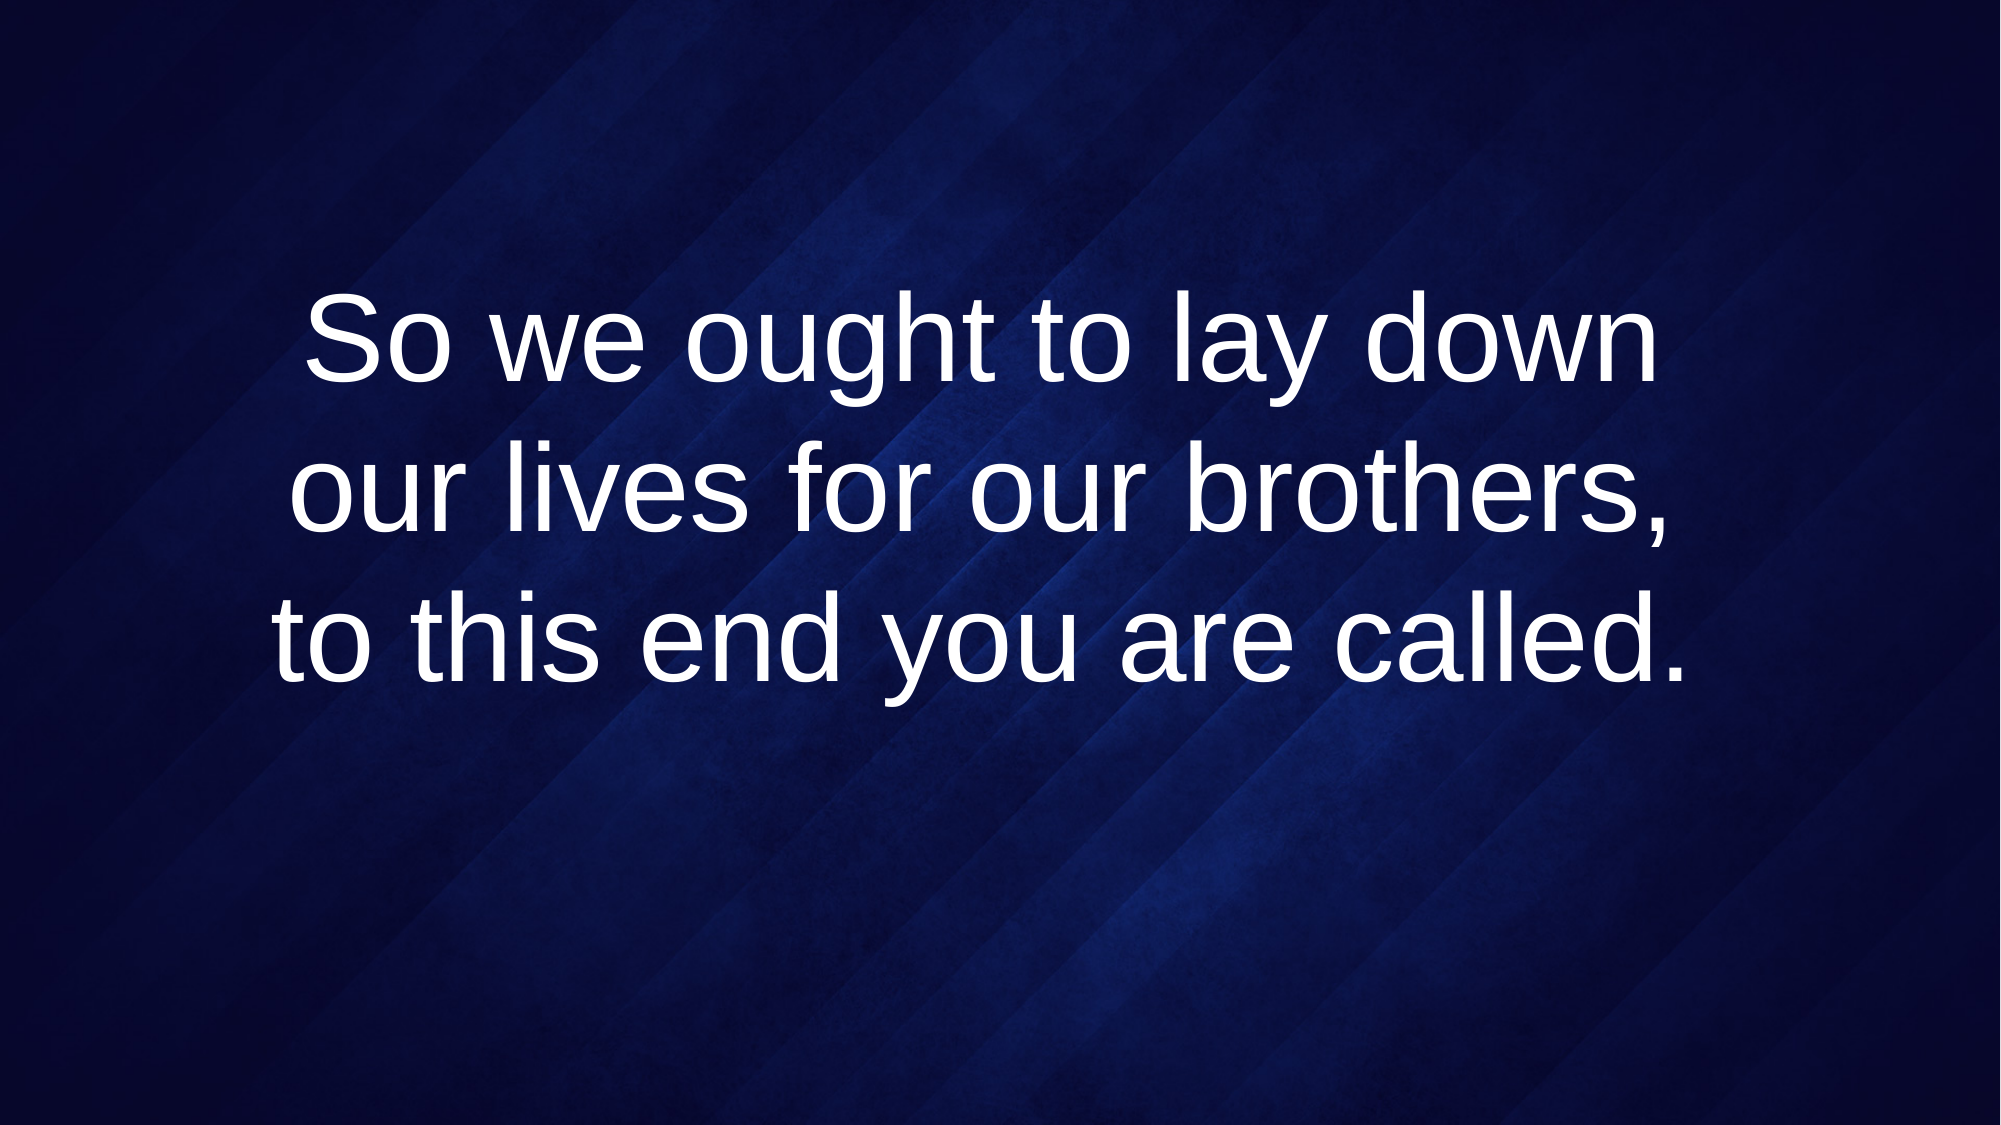

# So we ought to lay down our lives for our brothers, to this end you are called.